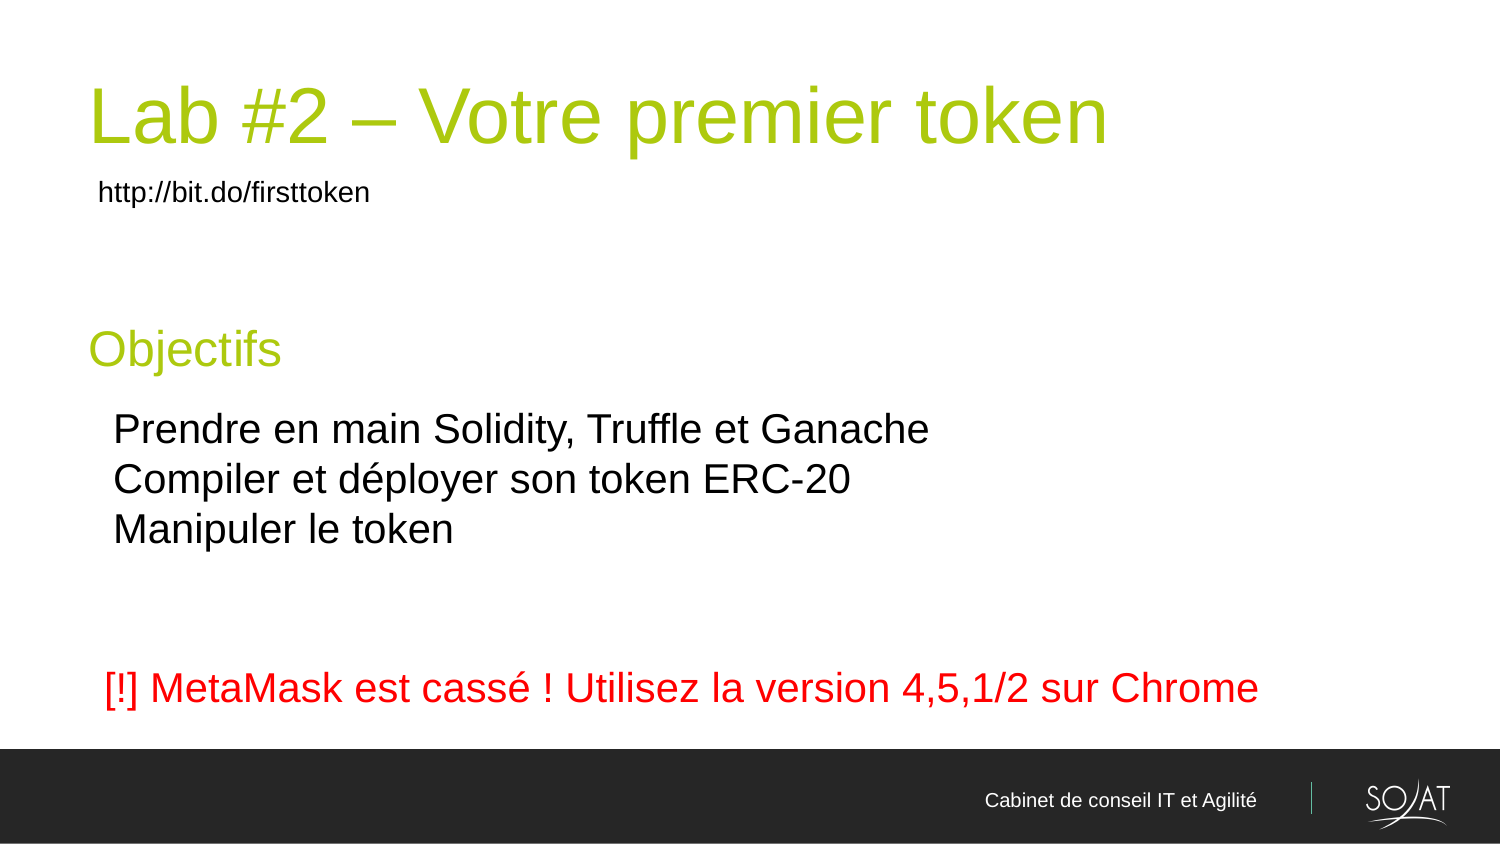

# Lab #2 – Votre premier token
http://bit.do/firsttoken
Objectifs
Prendre en main Solidity, Truffle et Ganache
Compiler et déployer son token ERC-20
Manipuler le token
[!] MetaMask est cassé ! Utilisez la version 4,5,1/2 sur Chrome